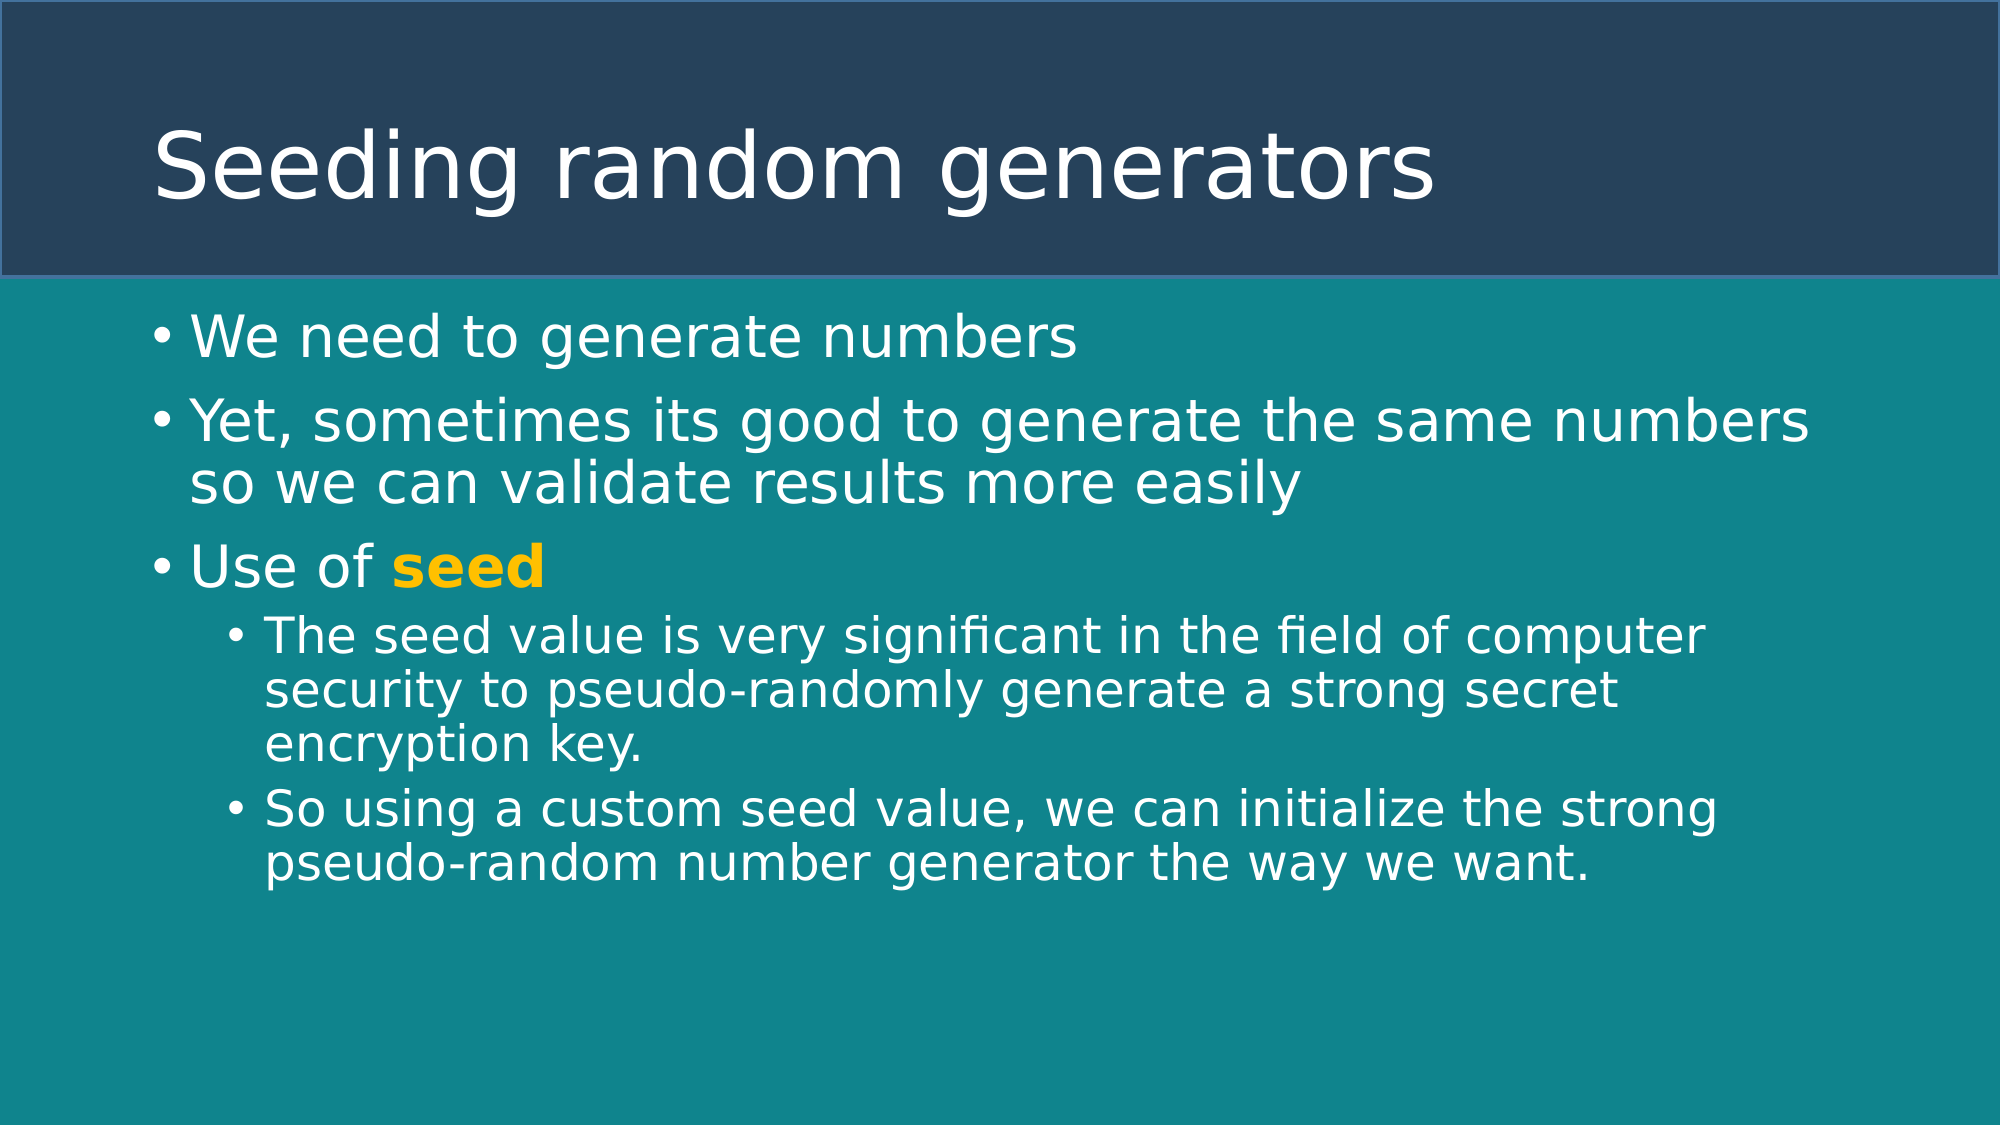

# Seeding random generators
We need to generate numbers
Yet, sometimes its good to generate the same numbers so we can validate results more easily
Use of seed
The seed value is very significant in the field of computer security to pseudo-randomly generate a strong secret encryption key.
So using a custom seed value, we can initialize the strong pseudo-random number generator the way we want.